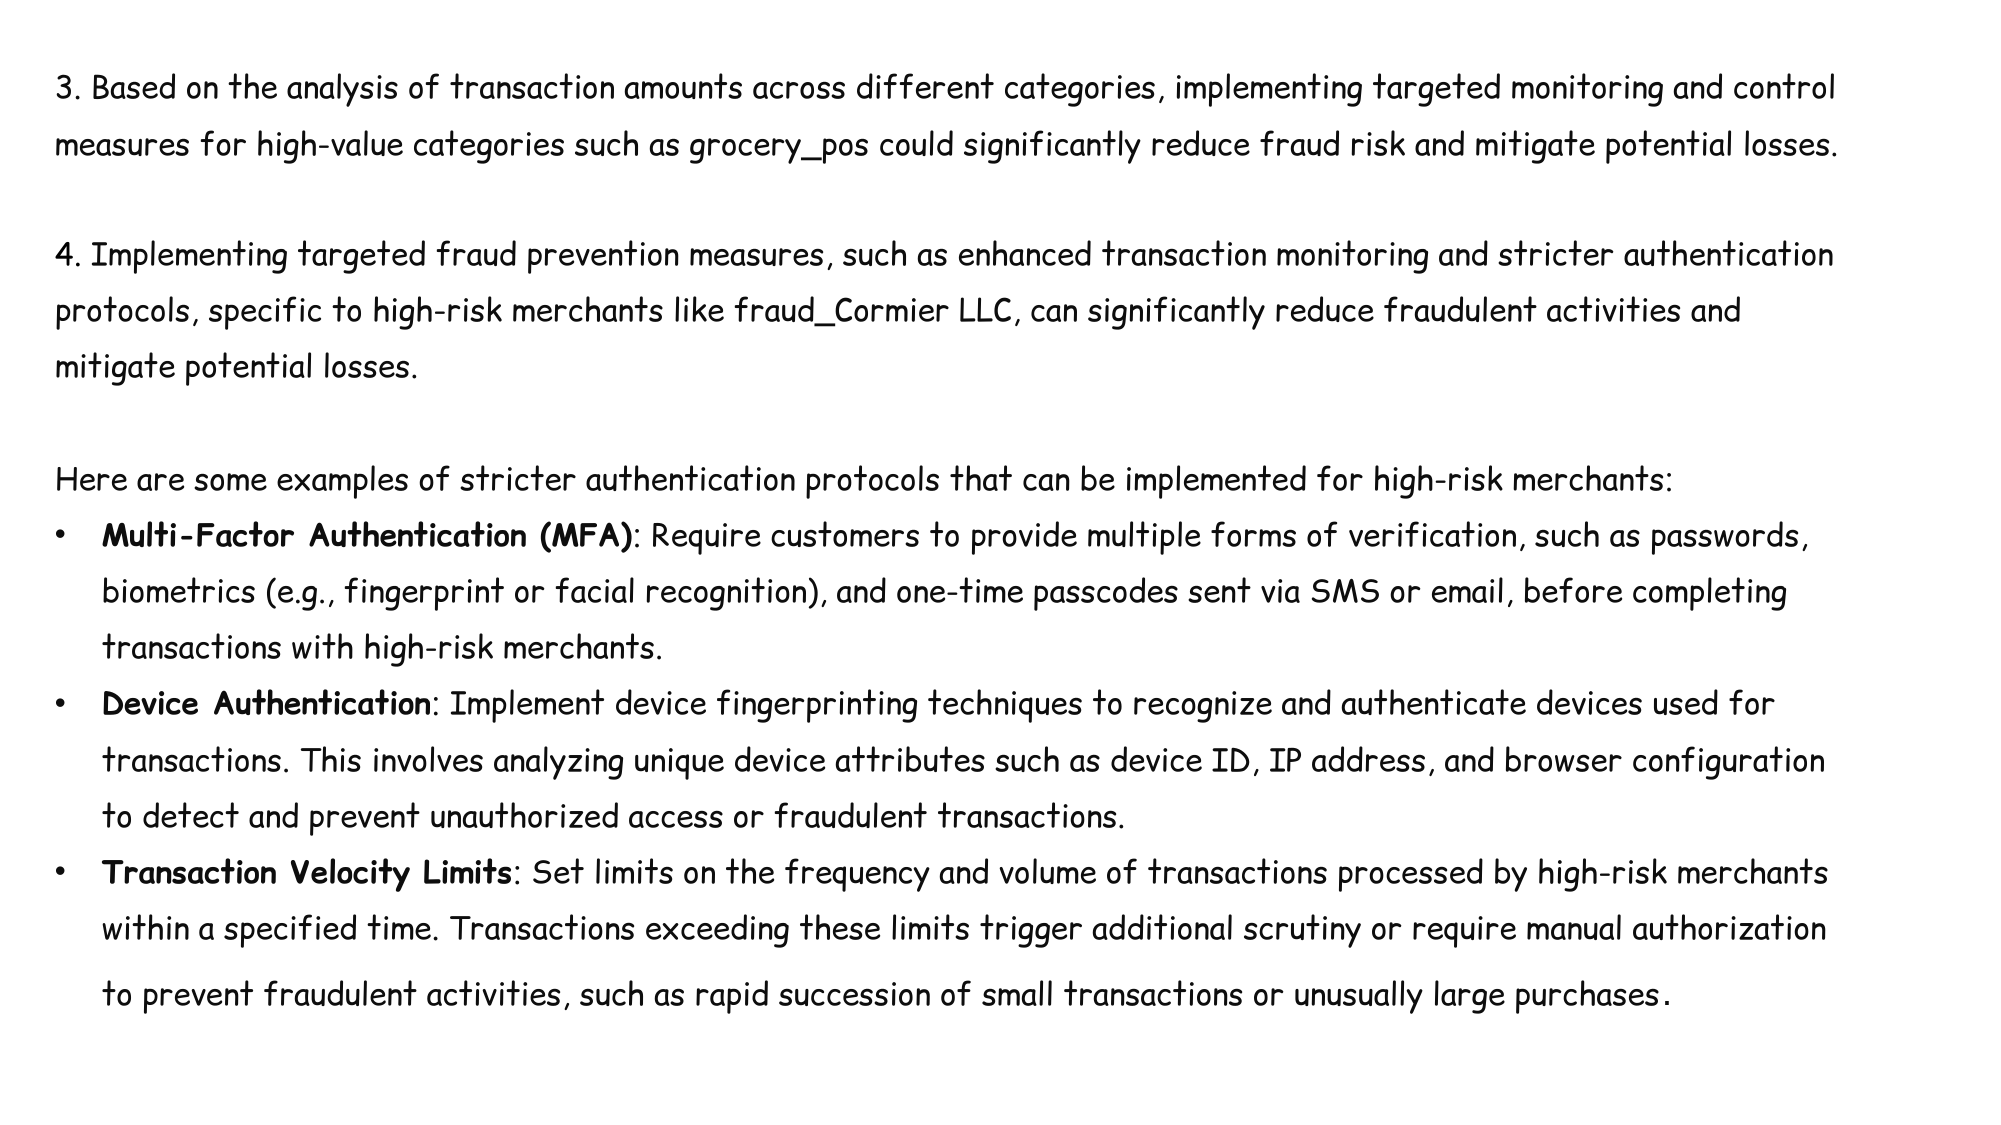

3. Based on the analysis of transaction amounts across different categories, implementing targeted monitoring and control measures for high-value categories such as grocery_pos could significantly reduce fraud risk and mitigate potential losses.
4. Implementing targeted fraud prevention measures, such as enhanced transaction monitoring and stricter authentication protocols, specific to high-risk merchants like fraud_Cormier LLC, can significantly reduce fraudulent activities and mitigate potential losses.

Here are some examples of stricter authentication protocols that can be implemented for high-risk merchants:
Multi-Factor Authentication (MFA): Require customers to provide multiple forms of verification, such as passwords, biometrics (e.g., fingerprint or facial recognition), and one-time passcodes sent via SMS or email, before completing transactions with high-risk merchants.
Device Authentication: Implement device fingerprinting techniques to recognize and authenticate devices used for transactions. This involves analyzing unique device attributes such as device ID, IP address, and browser configuration to detect and prevent unauthorized access or fraudulent transactions.
Transaction Velocity Limits: Set limits on the frequency and volume of transactions processed by high-risk merchants within a specified time. Transactions exceeding these limits trigger additional scrutiny or require manual authorization to prevent fraudulent activities, such as rapid succession of small transactions or unusually large purchases.